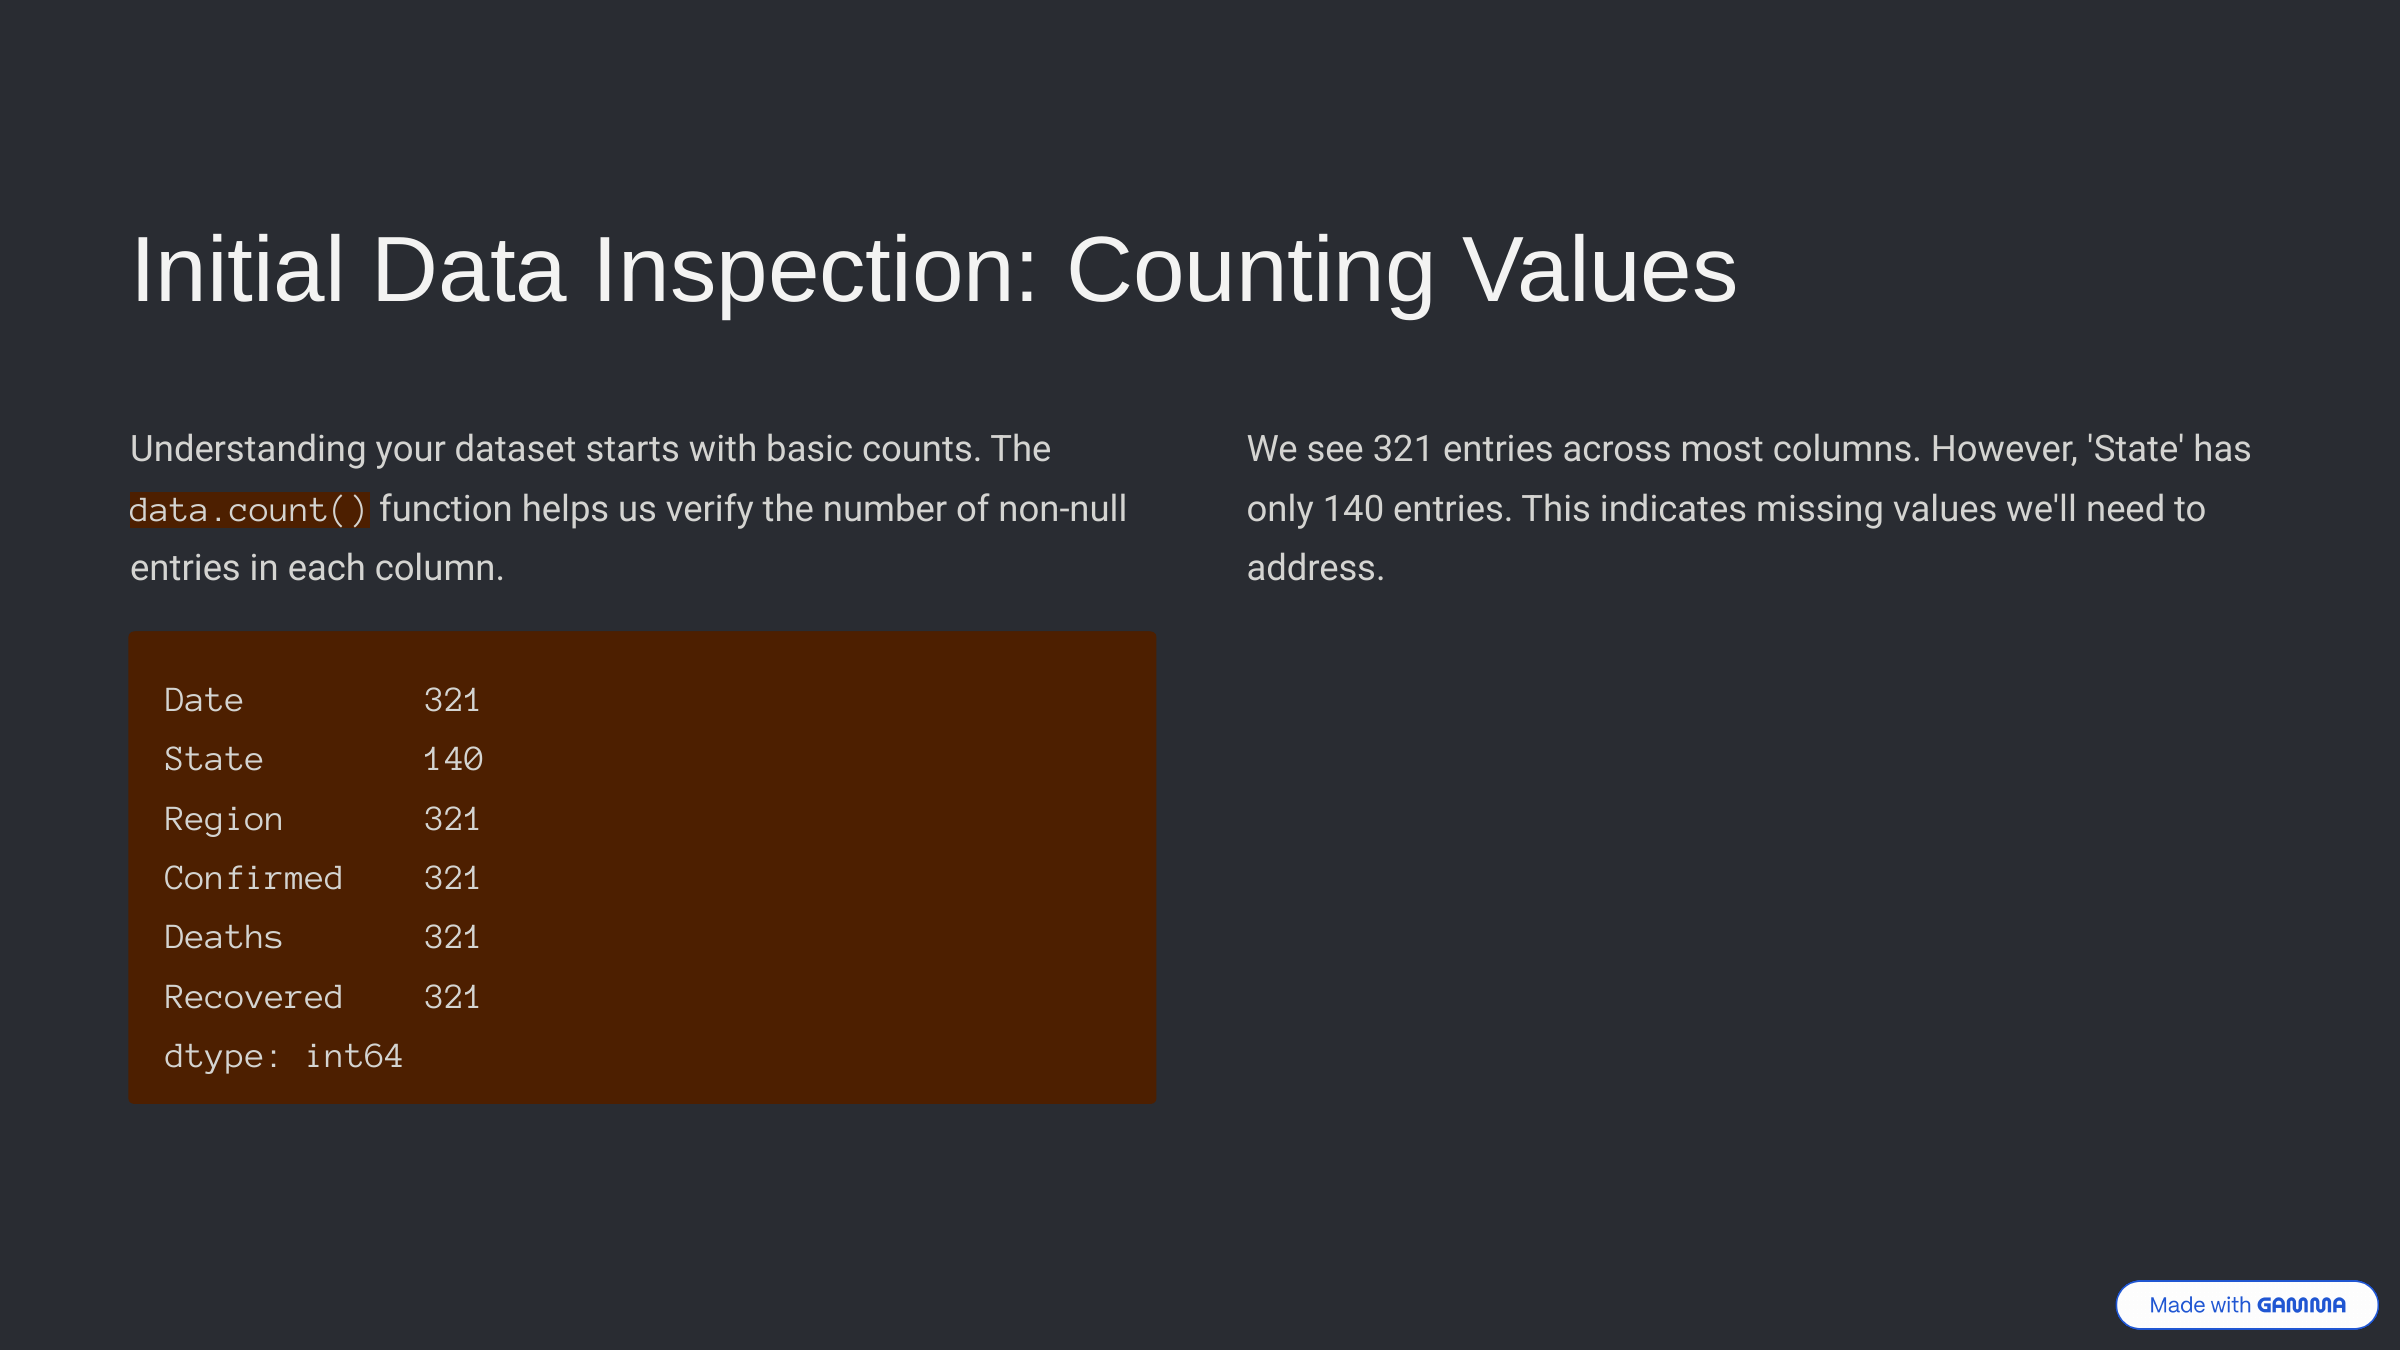

Initial Data Inspection: Counting Values
Understanding your dataset starts with basic counts. The data.count() function helps us verify the number of non-null entries in each column.
We see 321 entries across most columns. However, 'State' has only 140 entries. This indicates missing values we'll need to address.

Date         321
State        140
Region       321
Confirmed    321
Deaths       321
Recovered    321
dtype: int64